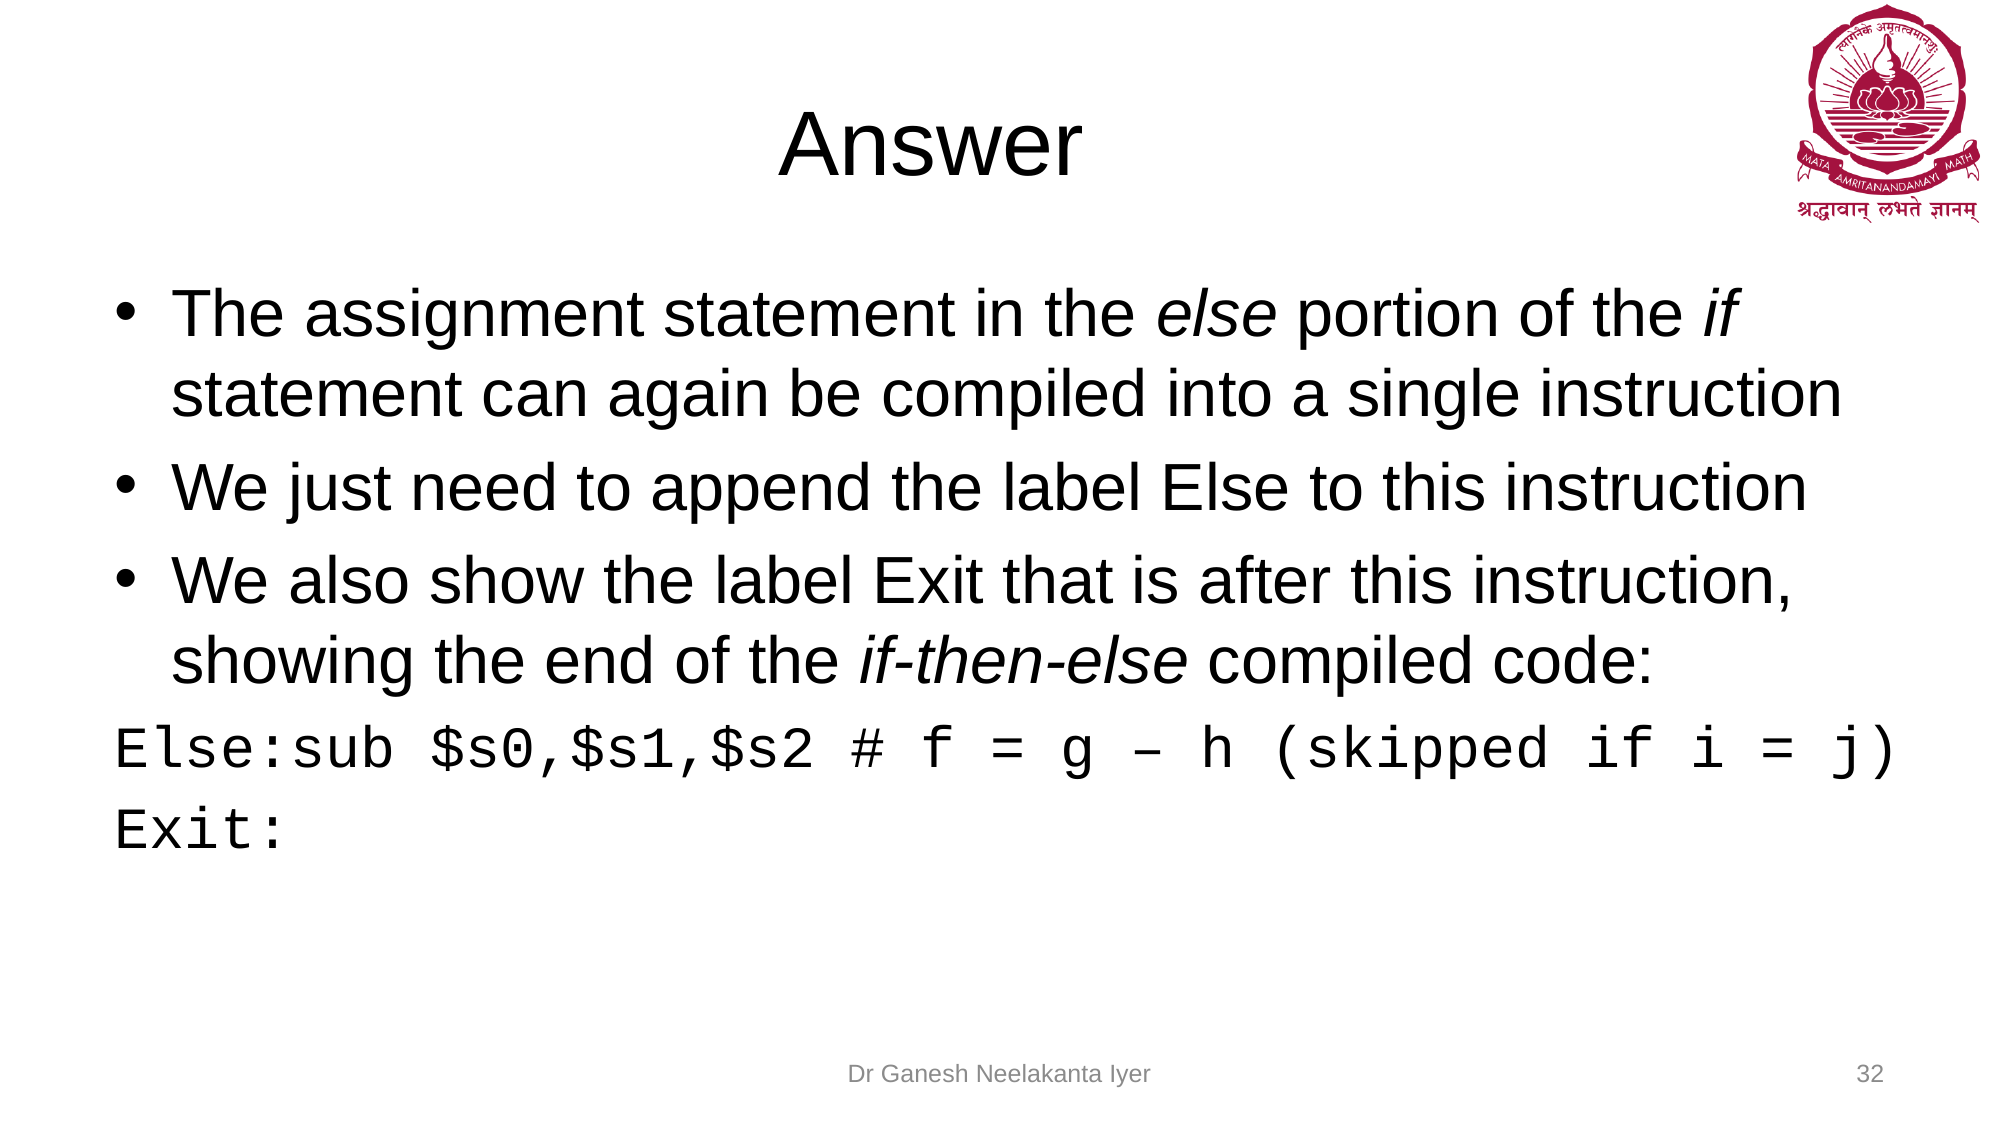

# Answer
The assignment statement in the else portion of the if statement can again be compiled into a single instruction
We just need to append the label Else to this instruction
We also show the label Exit that is after this instruction,  showing the end of the if-then-else compiled code:
Else:sub $s0,$s1,$s2 # f = g – h (skipped if i = j)
Exit:
Dr Ganesh Neelakanta Iyer
32